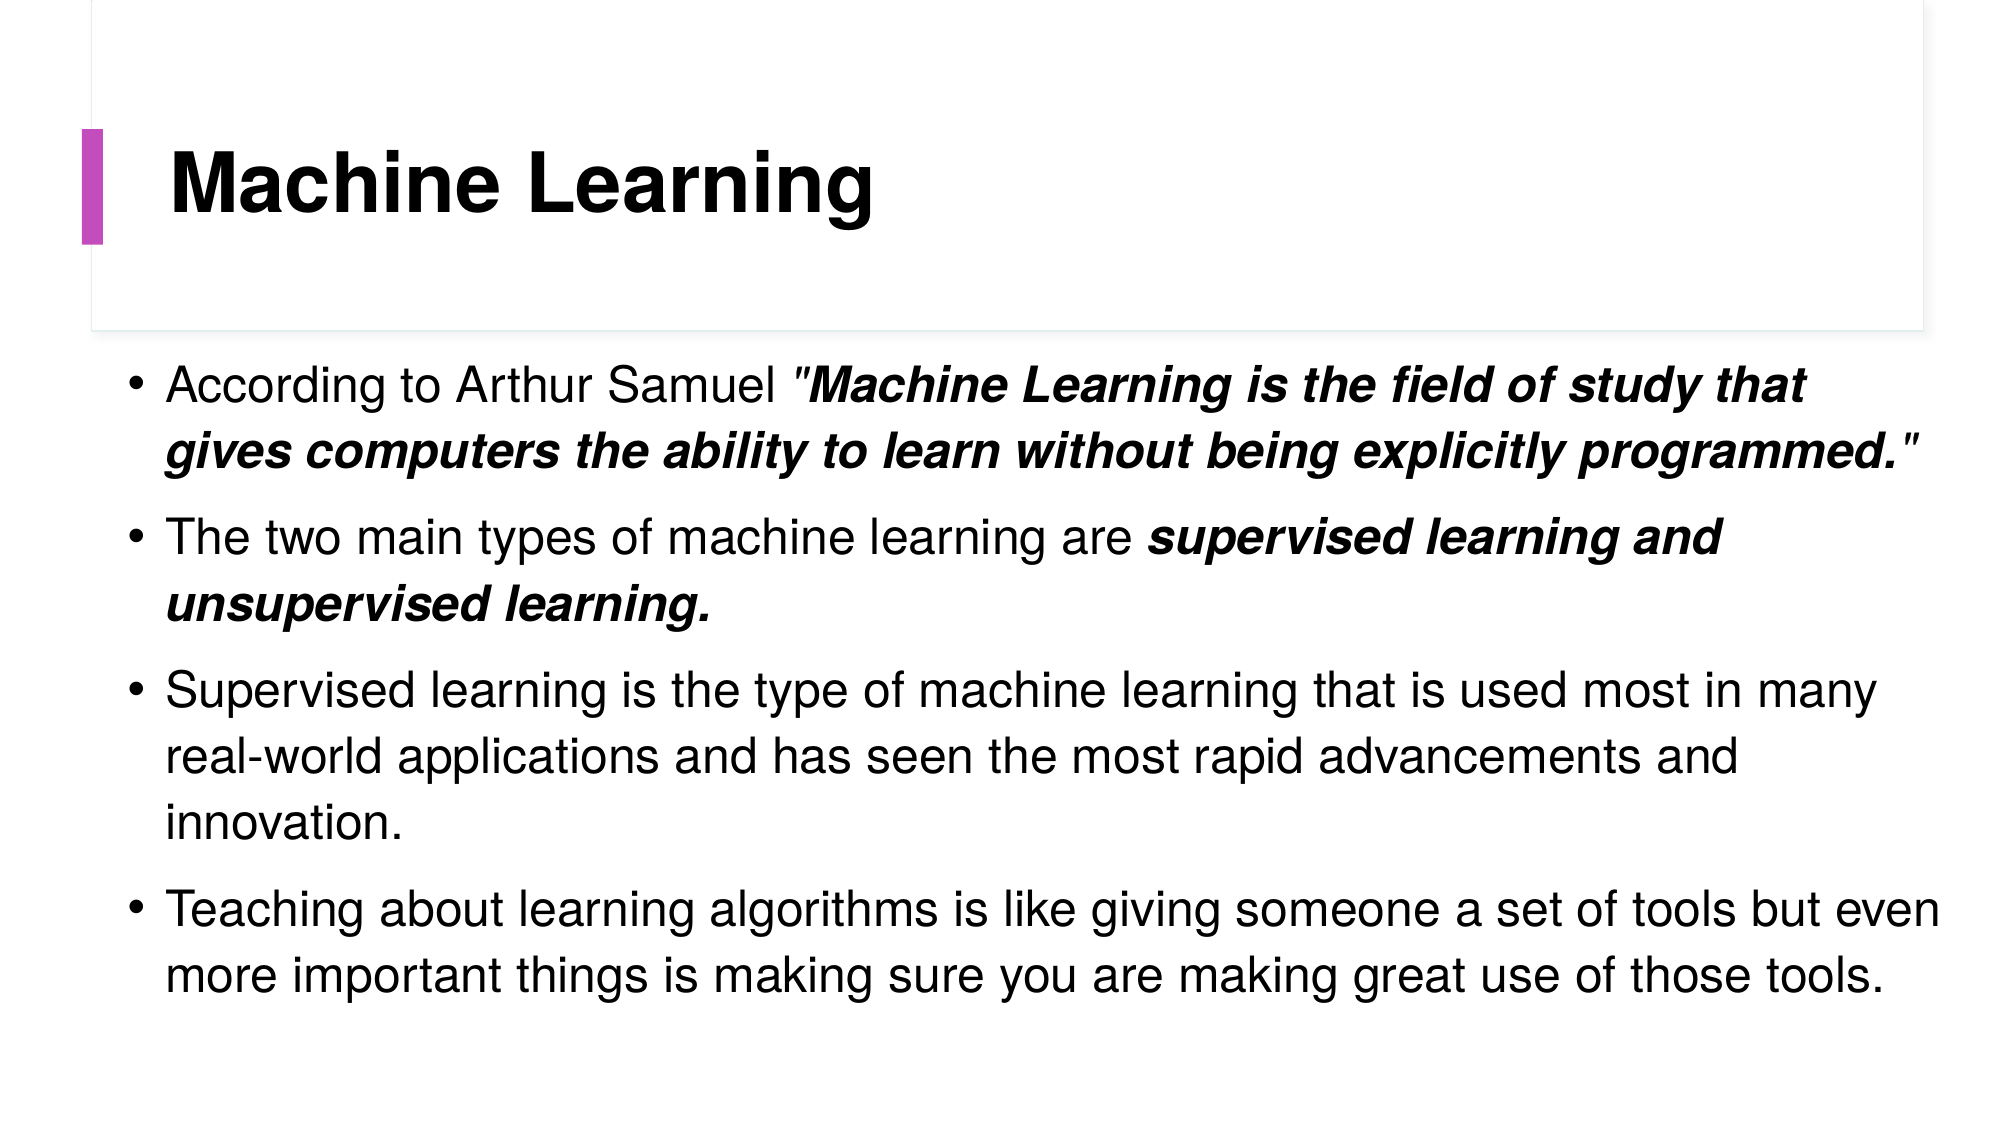

# Machine Learning
According to Arthur Samuel "Machine Learning is the field of study that gives computers the ability to learn without being explicitly programmed."
The two main types of machine learning are supervised learning and unsupervised learning.
Supervised learning is the type of machine learning that is used most in many real-world applications and has seen the most rapid advancements and innovation.
Teaching about learning algorithms is like giving someone a set of tools but even more important things is making sure you are making great use of those tools.